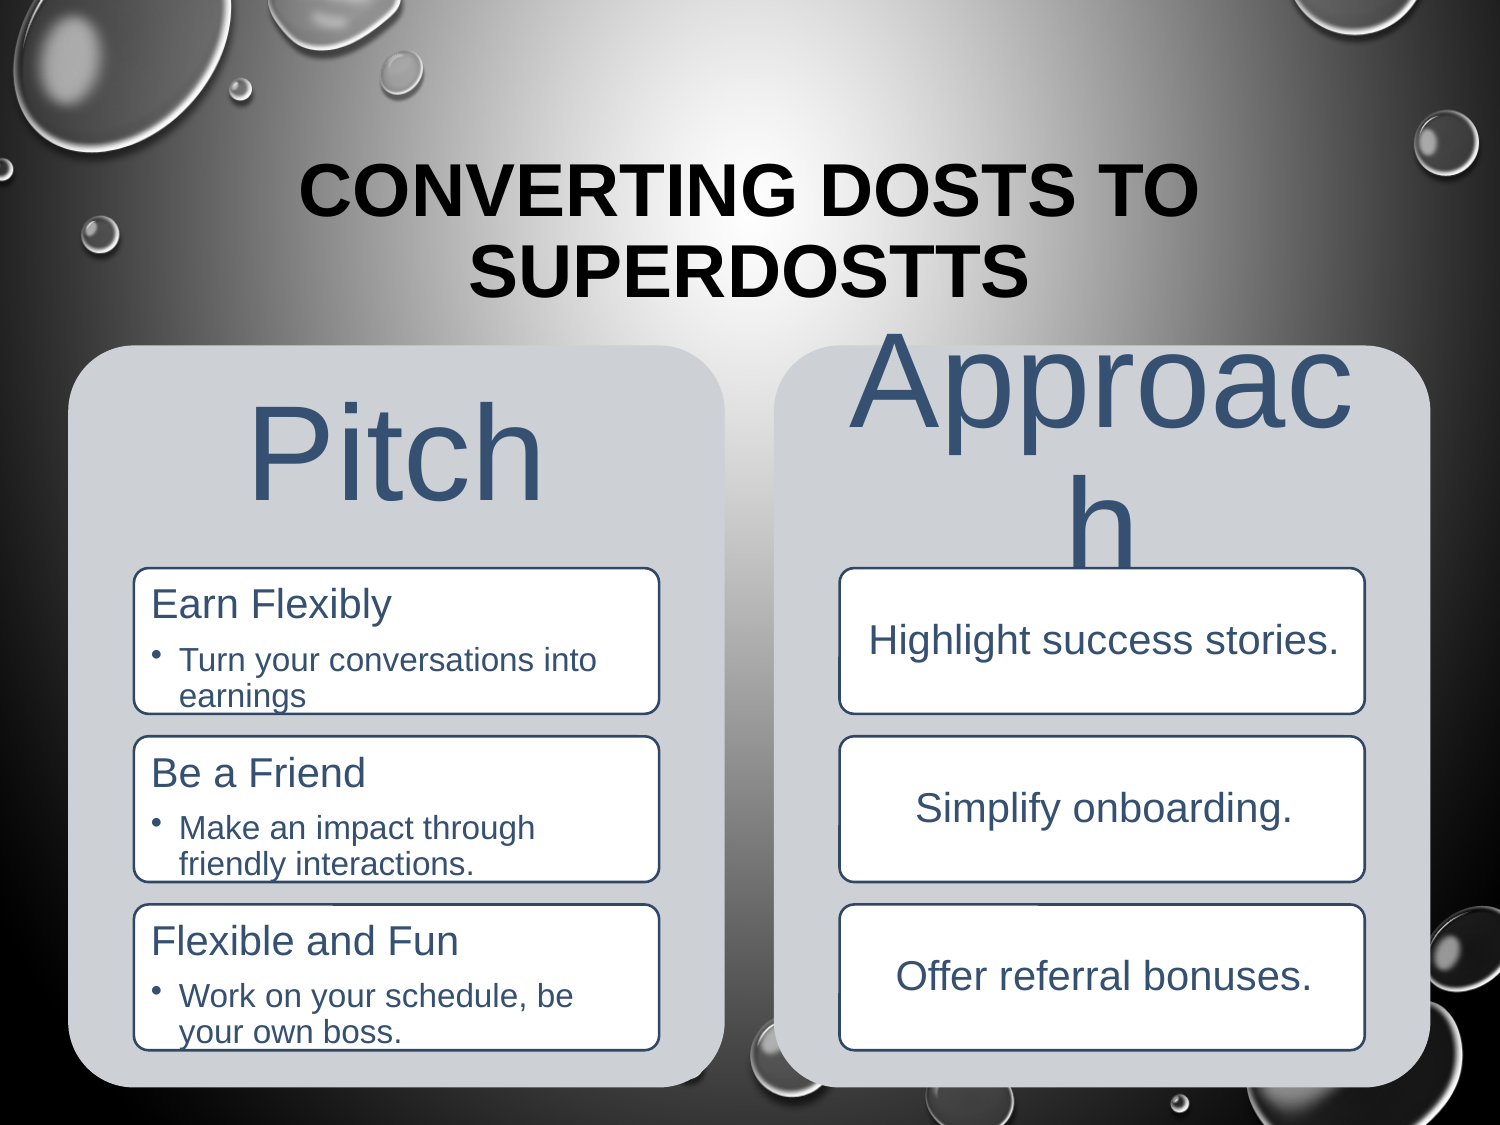

# Converting DOSTS to Superdostts
Pitch
Earn Flexibly
Turn your conversations into earnings
Be a Friend
Make an impact through friendly interactions.
Flexible and Fun
Work on your schedule, be your own boss.
Approach
Highlight success stories.
Simplify onboarding.
Offer referral bonuses.